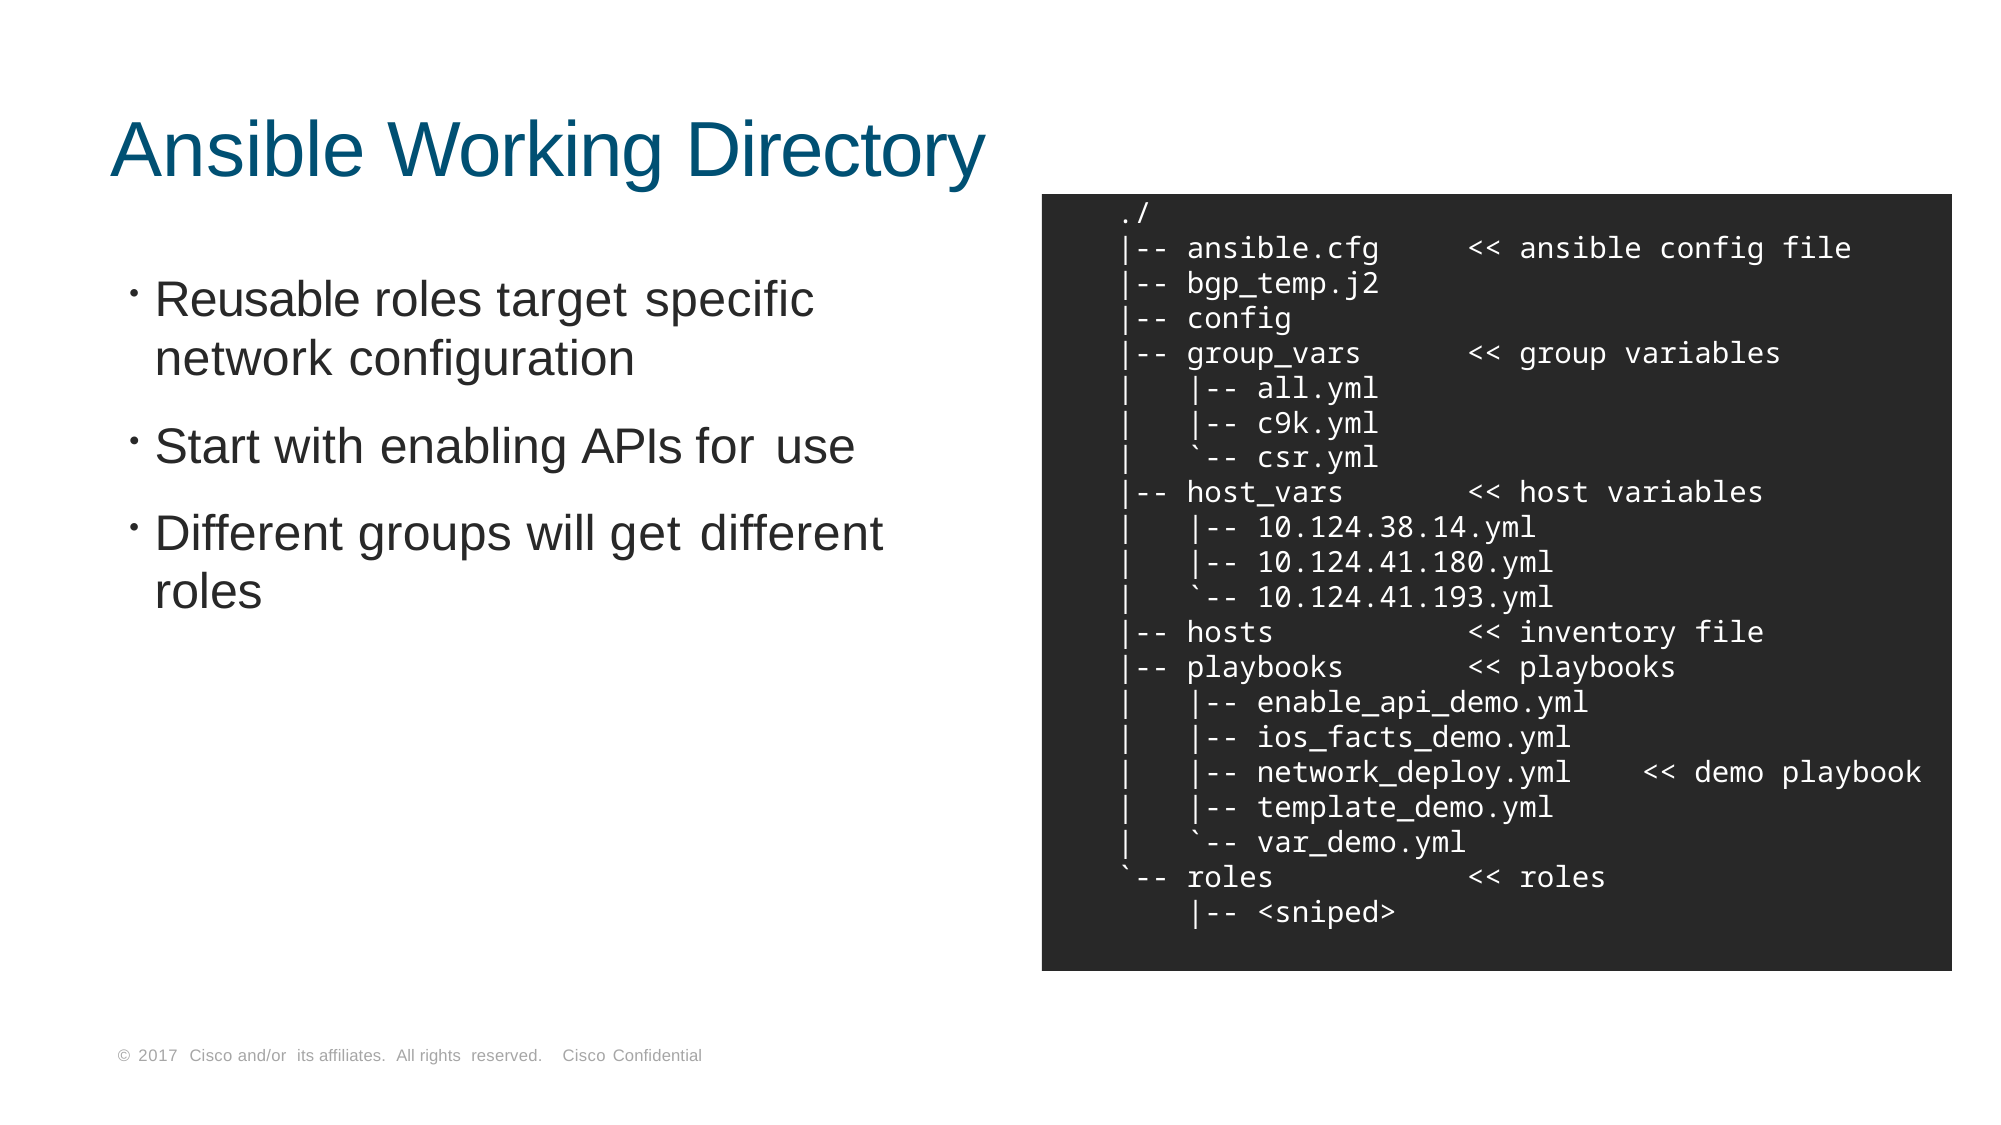

# Ansible Working Directory
./
|-- ansible.cfg     << ansible config file
|-- bgp_temp.j2
|-- config
|-- group_vars      << group variables
|   |-- all.yml
|   |-- c9k.yml
|   `-- csr.yml
|-- host_vars       << host variables
|   |-- 10.124.38.14.yml
|   |-- 10.124.41.180.yml
|   `-- 10.124.41.193.yml
|-- hosts           << inventory file
|-- playbooks       << playbooks
|   |-- enable_api_demo.yml
|   |-- ios_facts_demo.yml
|   |-- network_deploy.yml    << demo playbook
|   |-- template_demo.yml
|   `-- var_demo.yml
`-- roles           << roles
    |-- <sniped>
Reusable roles target specific
network configuration
Start with enabling APIs for use
Different groups will get different
roles
© 2017  Cisco and/or  its affiliates.  All rights  reserved.    Cisco Confidential